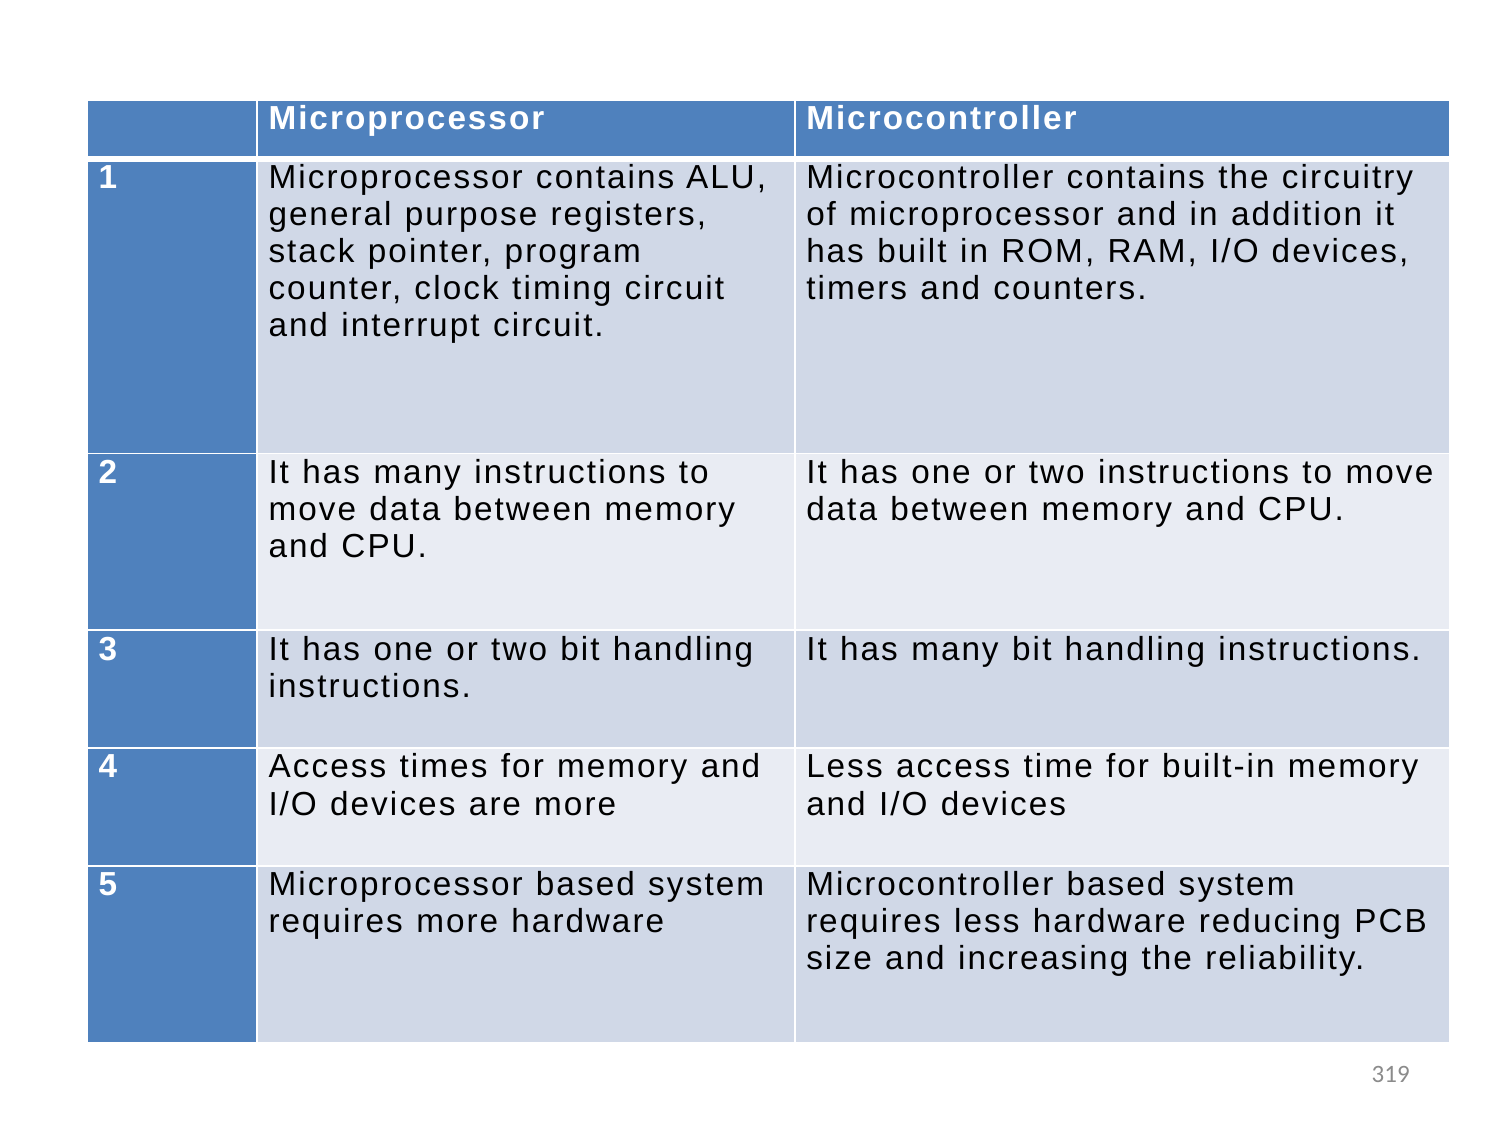

|  | Microprocessor | Microcontroller |
| --- | --- | --- |
| 1 | Microprocessor contains ALU, general purpose registers, stack pointer, program counter, clock timing circuit and interrupt circuit. | Microcontroller contains the circuitry of microprocessor and in addition it has built in ROM, RAM, I/O devices, timers and counters. |
| 2 | It has many instructions to move data between memory and CPU. | It has one or two instructions to move data between memory and CPU. |
| 3 | It has one or two bit handling instructions. | It has many bit handling instructions. |
| 4 | Access times for memory and I/O devices are more | Less access time for built-in memory and I/O devices |
| 5 | Microprocessor based system requires more hardware | Microcontroller based system requires less hardware reducing PCB size and increasing the reliability. |
319